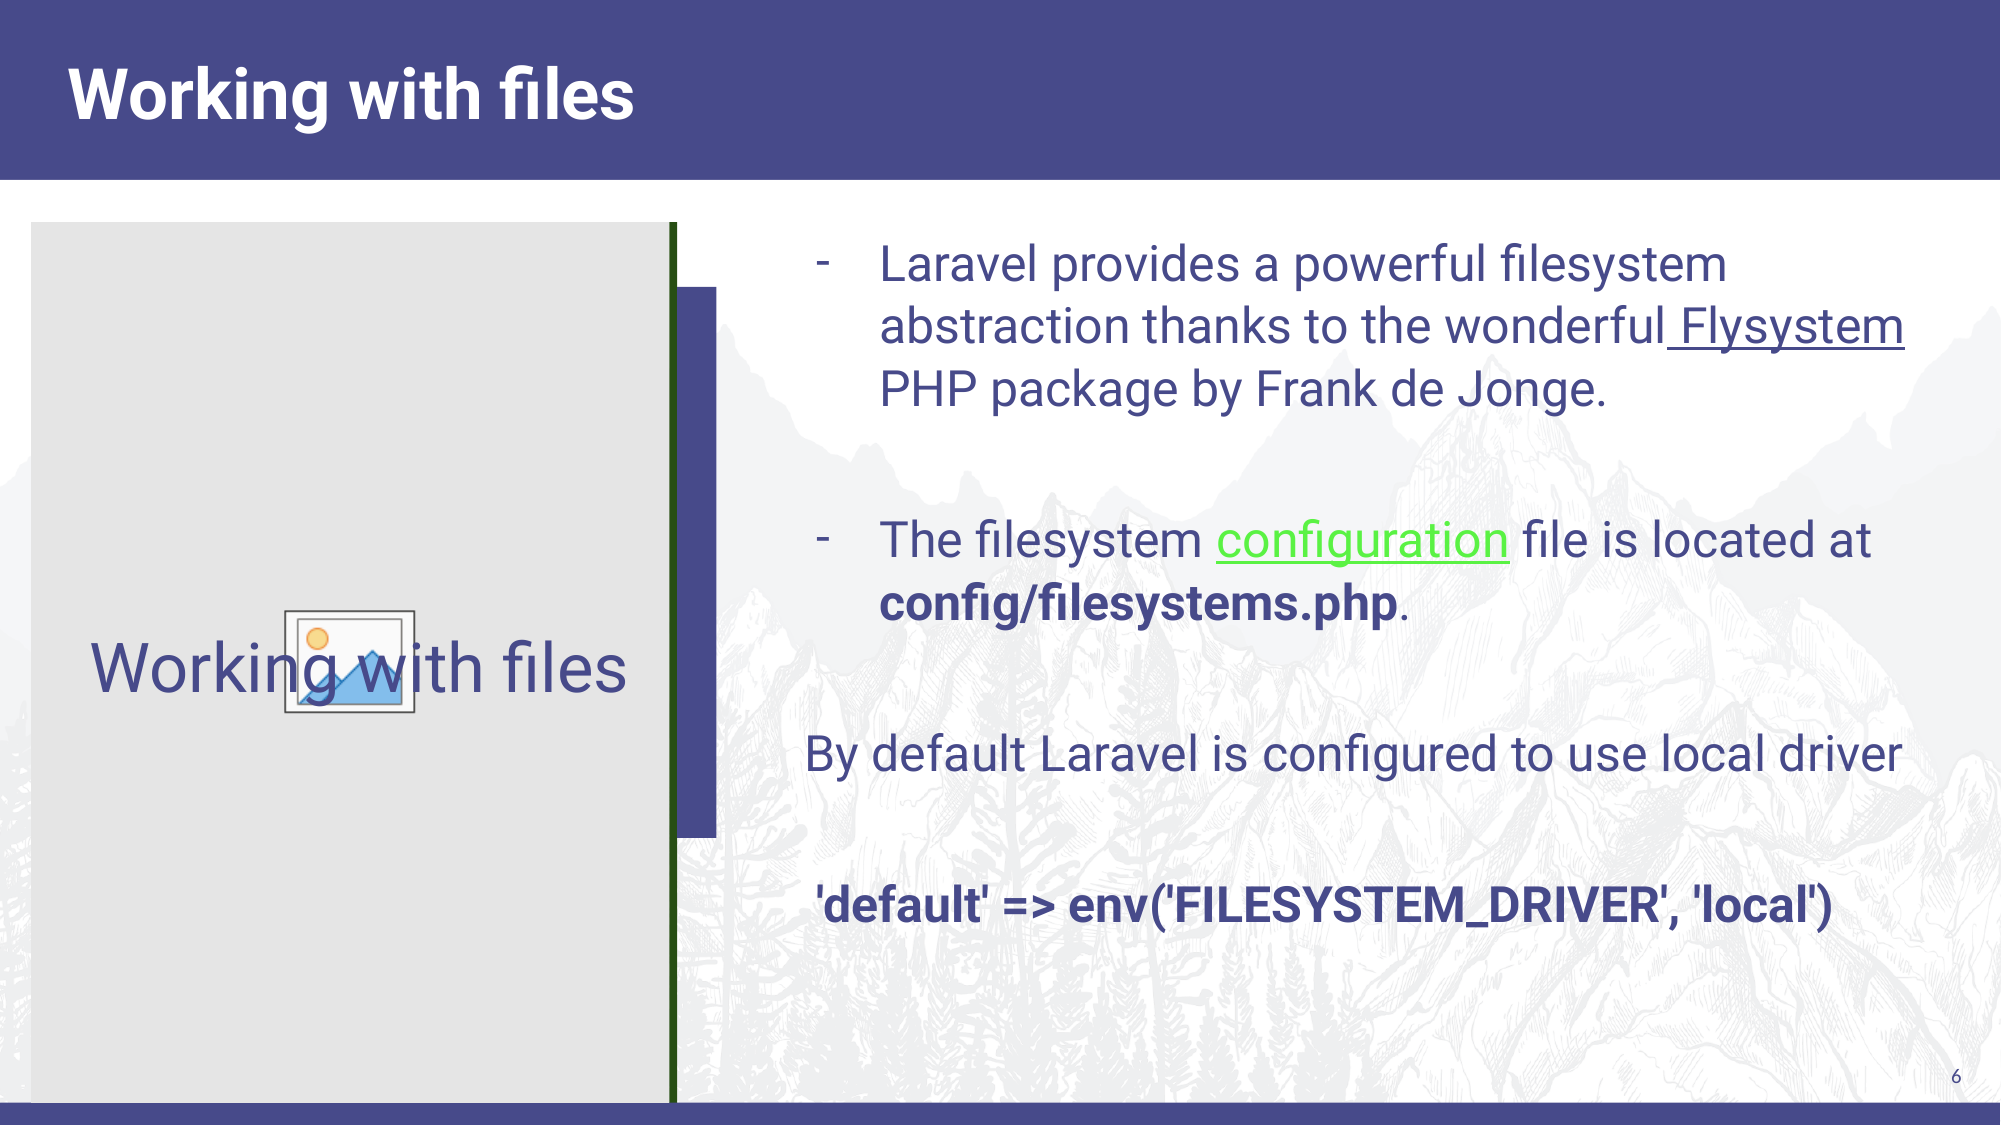

# Working with files
Laravel provides a powerful filesystem abstraction thanks to the wonderful Flysystem PHP package by Frank de Jonge.

The filesystem configuration file is located at config/filesystems.php.

By default Laravel is configured to use local driver

 'default' => env('FILESYSTEM_DRIVER', 'local')

Working with files
6